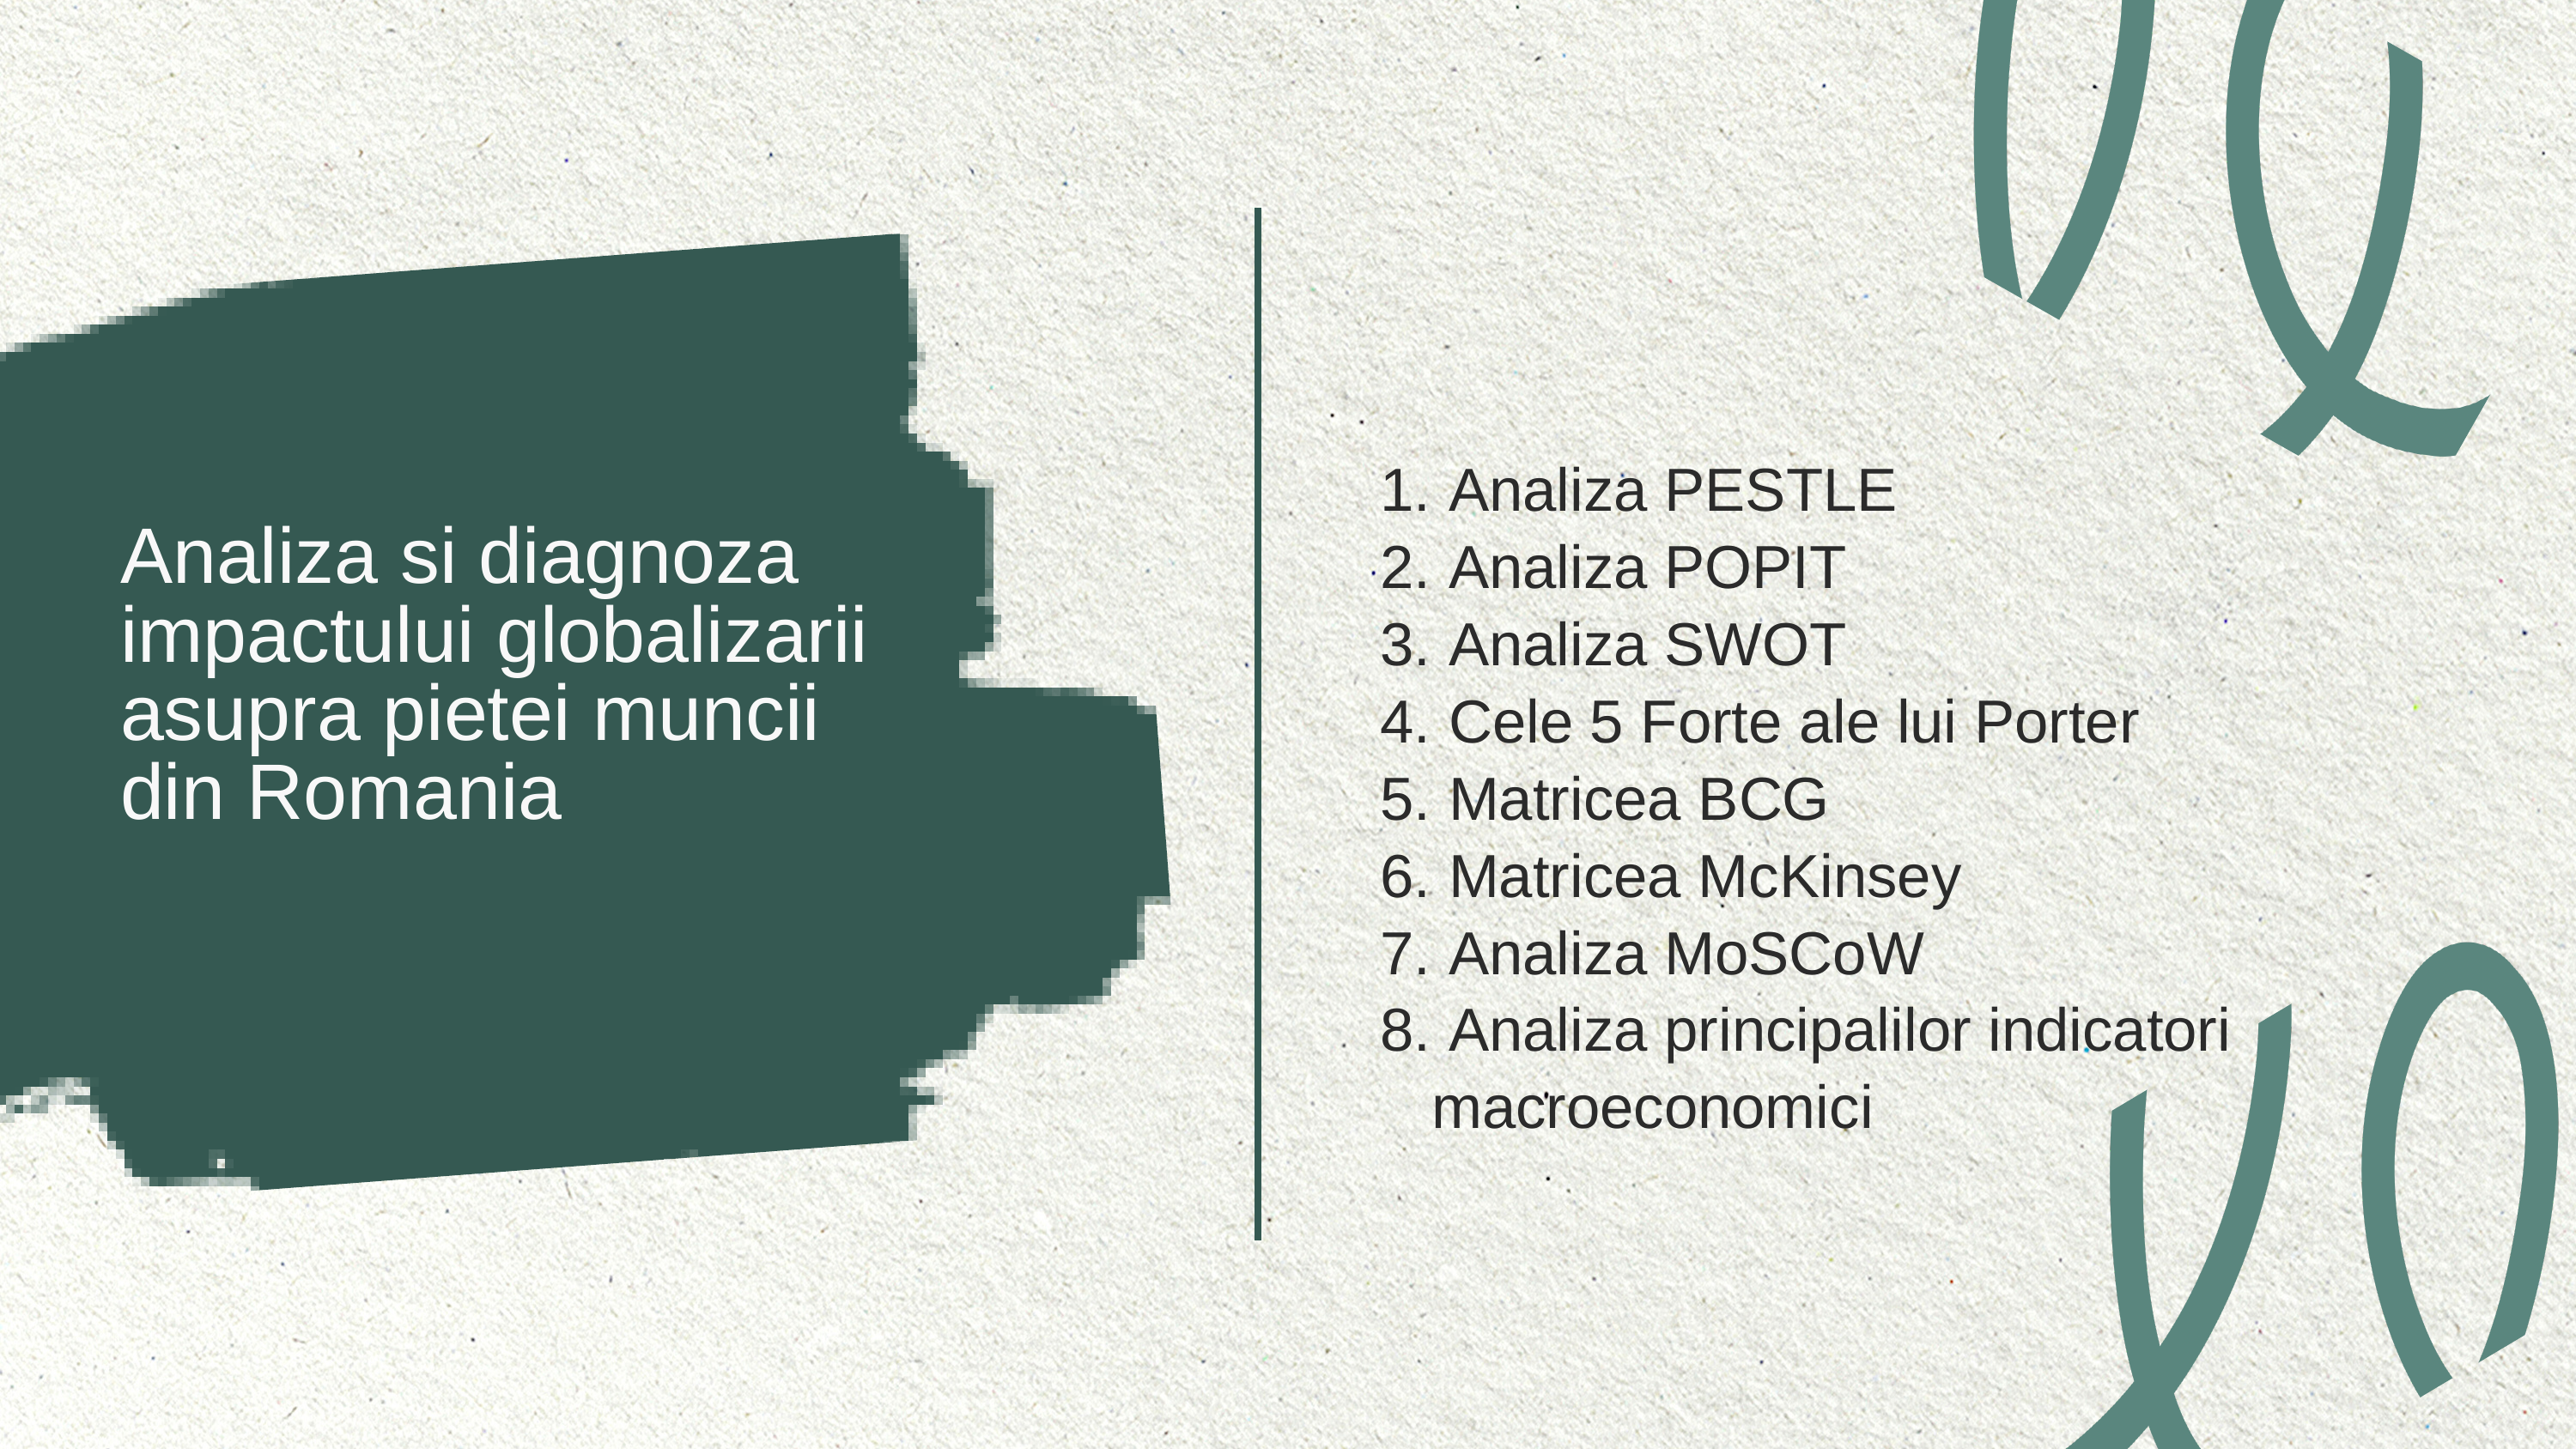

Analiza PESTLE
 Analiza POPIT
 Analiza SWOT
 Cele 5 Forte ale lui Porter
 Matricea BCG
 Matricea McKinsey
 Analiza MoSCoW
 Analiza principalilor indicatori macroeconomici
Analiza si diagnoza impactului globalizarii asupra pietei muncii din Romania